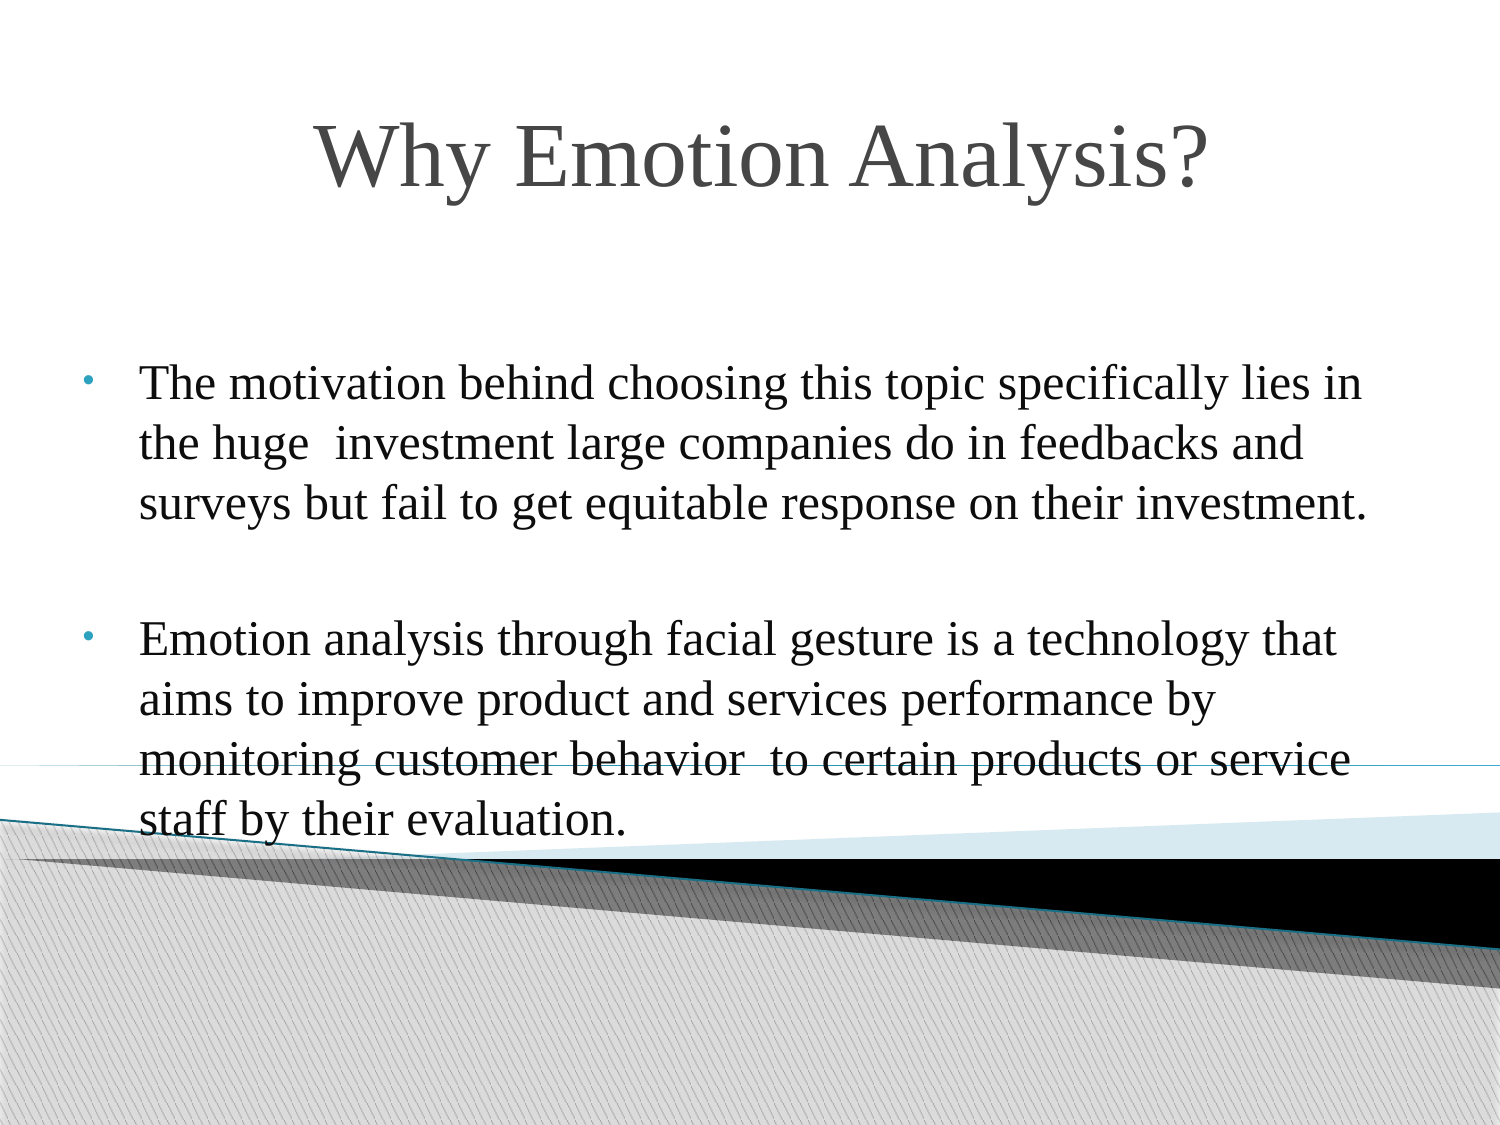

# Why Emotion Analysis?

The motivation behind choosing this topic specifically lies in the huge  investment large companies do in feedbacks and surveys but fail to get equitable response on their investment.

Emotion analysis through facial gesture is a technology that aims to improve product and services performance by monitoring customer behavior  to certain products or service staff by their evaluation.